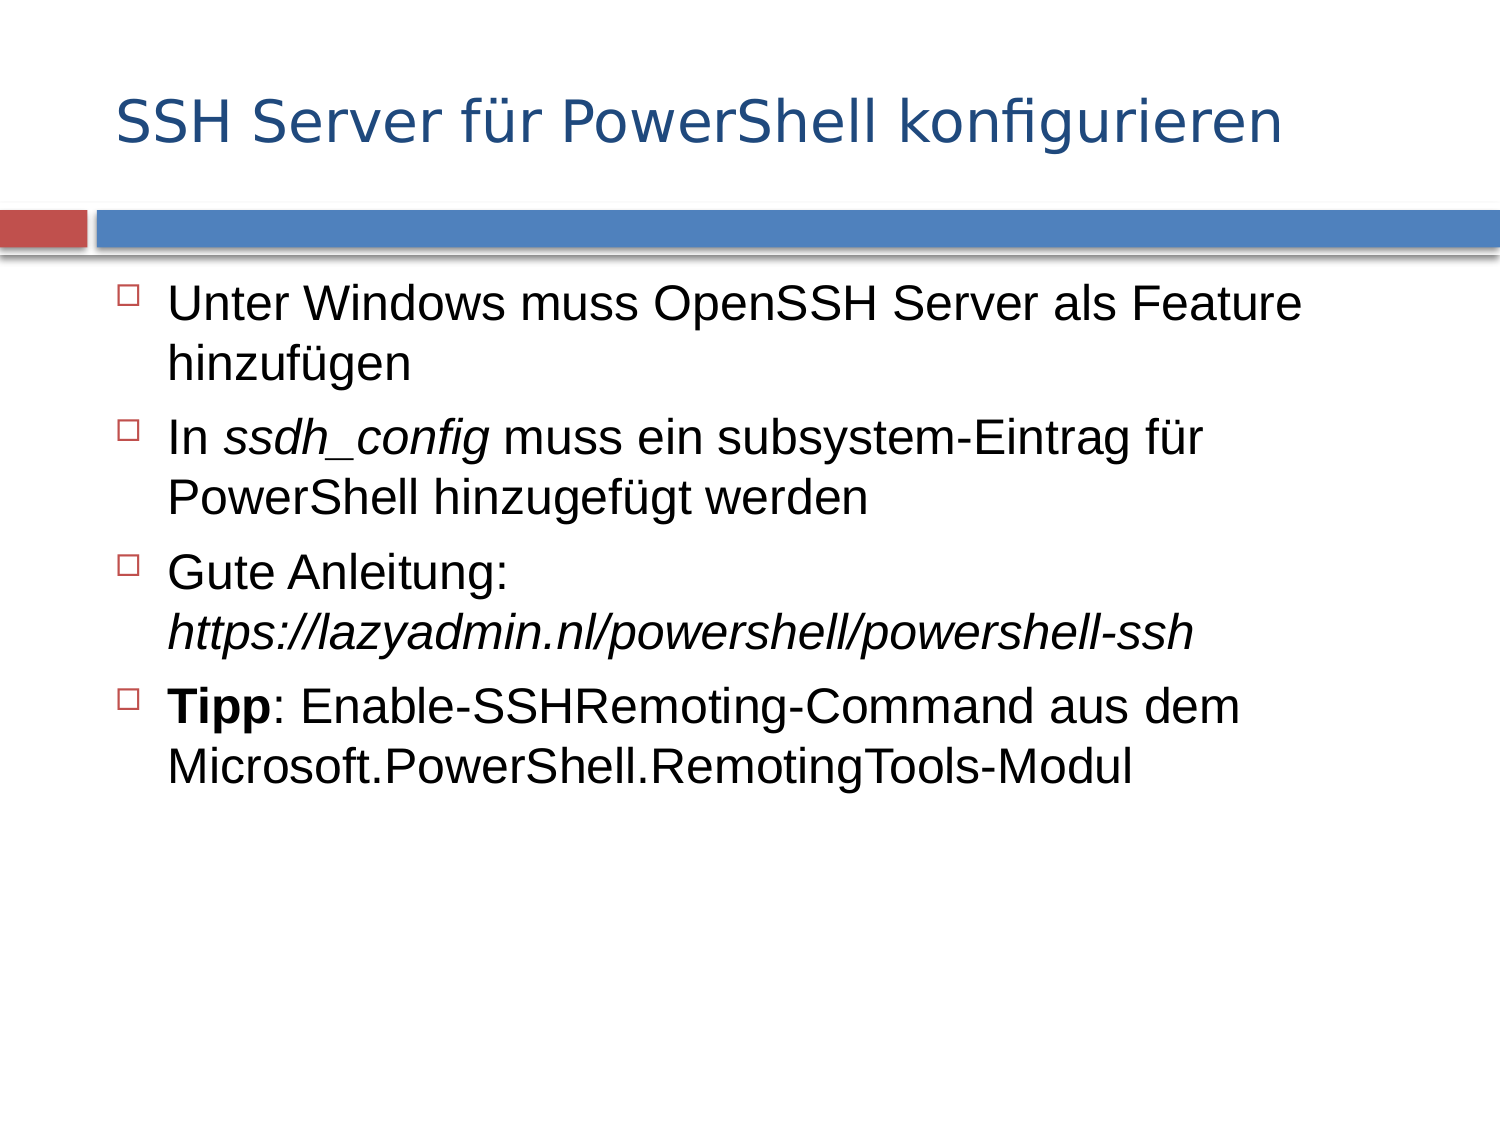

# SSH Server für PowerShell konfigurieren
Unter Windows muss OpenSSH Server als Feature hinzufügen
In ssdh_config muss ein subsystem-Eintrag für PowerShell hinzugefügt werden
Gute Anleitung: https://lazyadmin.nl/powershell/powershell-ssh
Tipp: Enable-SSHRemoting-Command aus dem Microsoft.PowerShell.RemotingTools-Modul